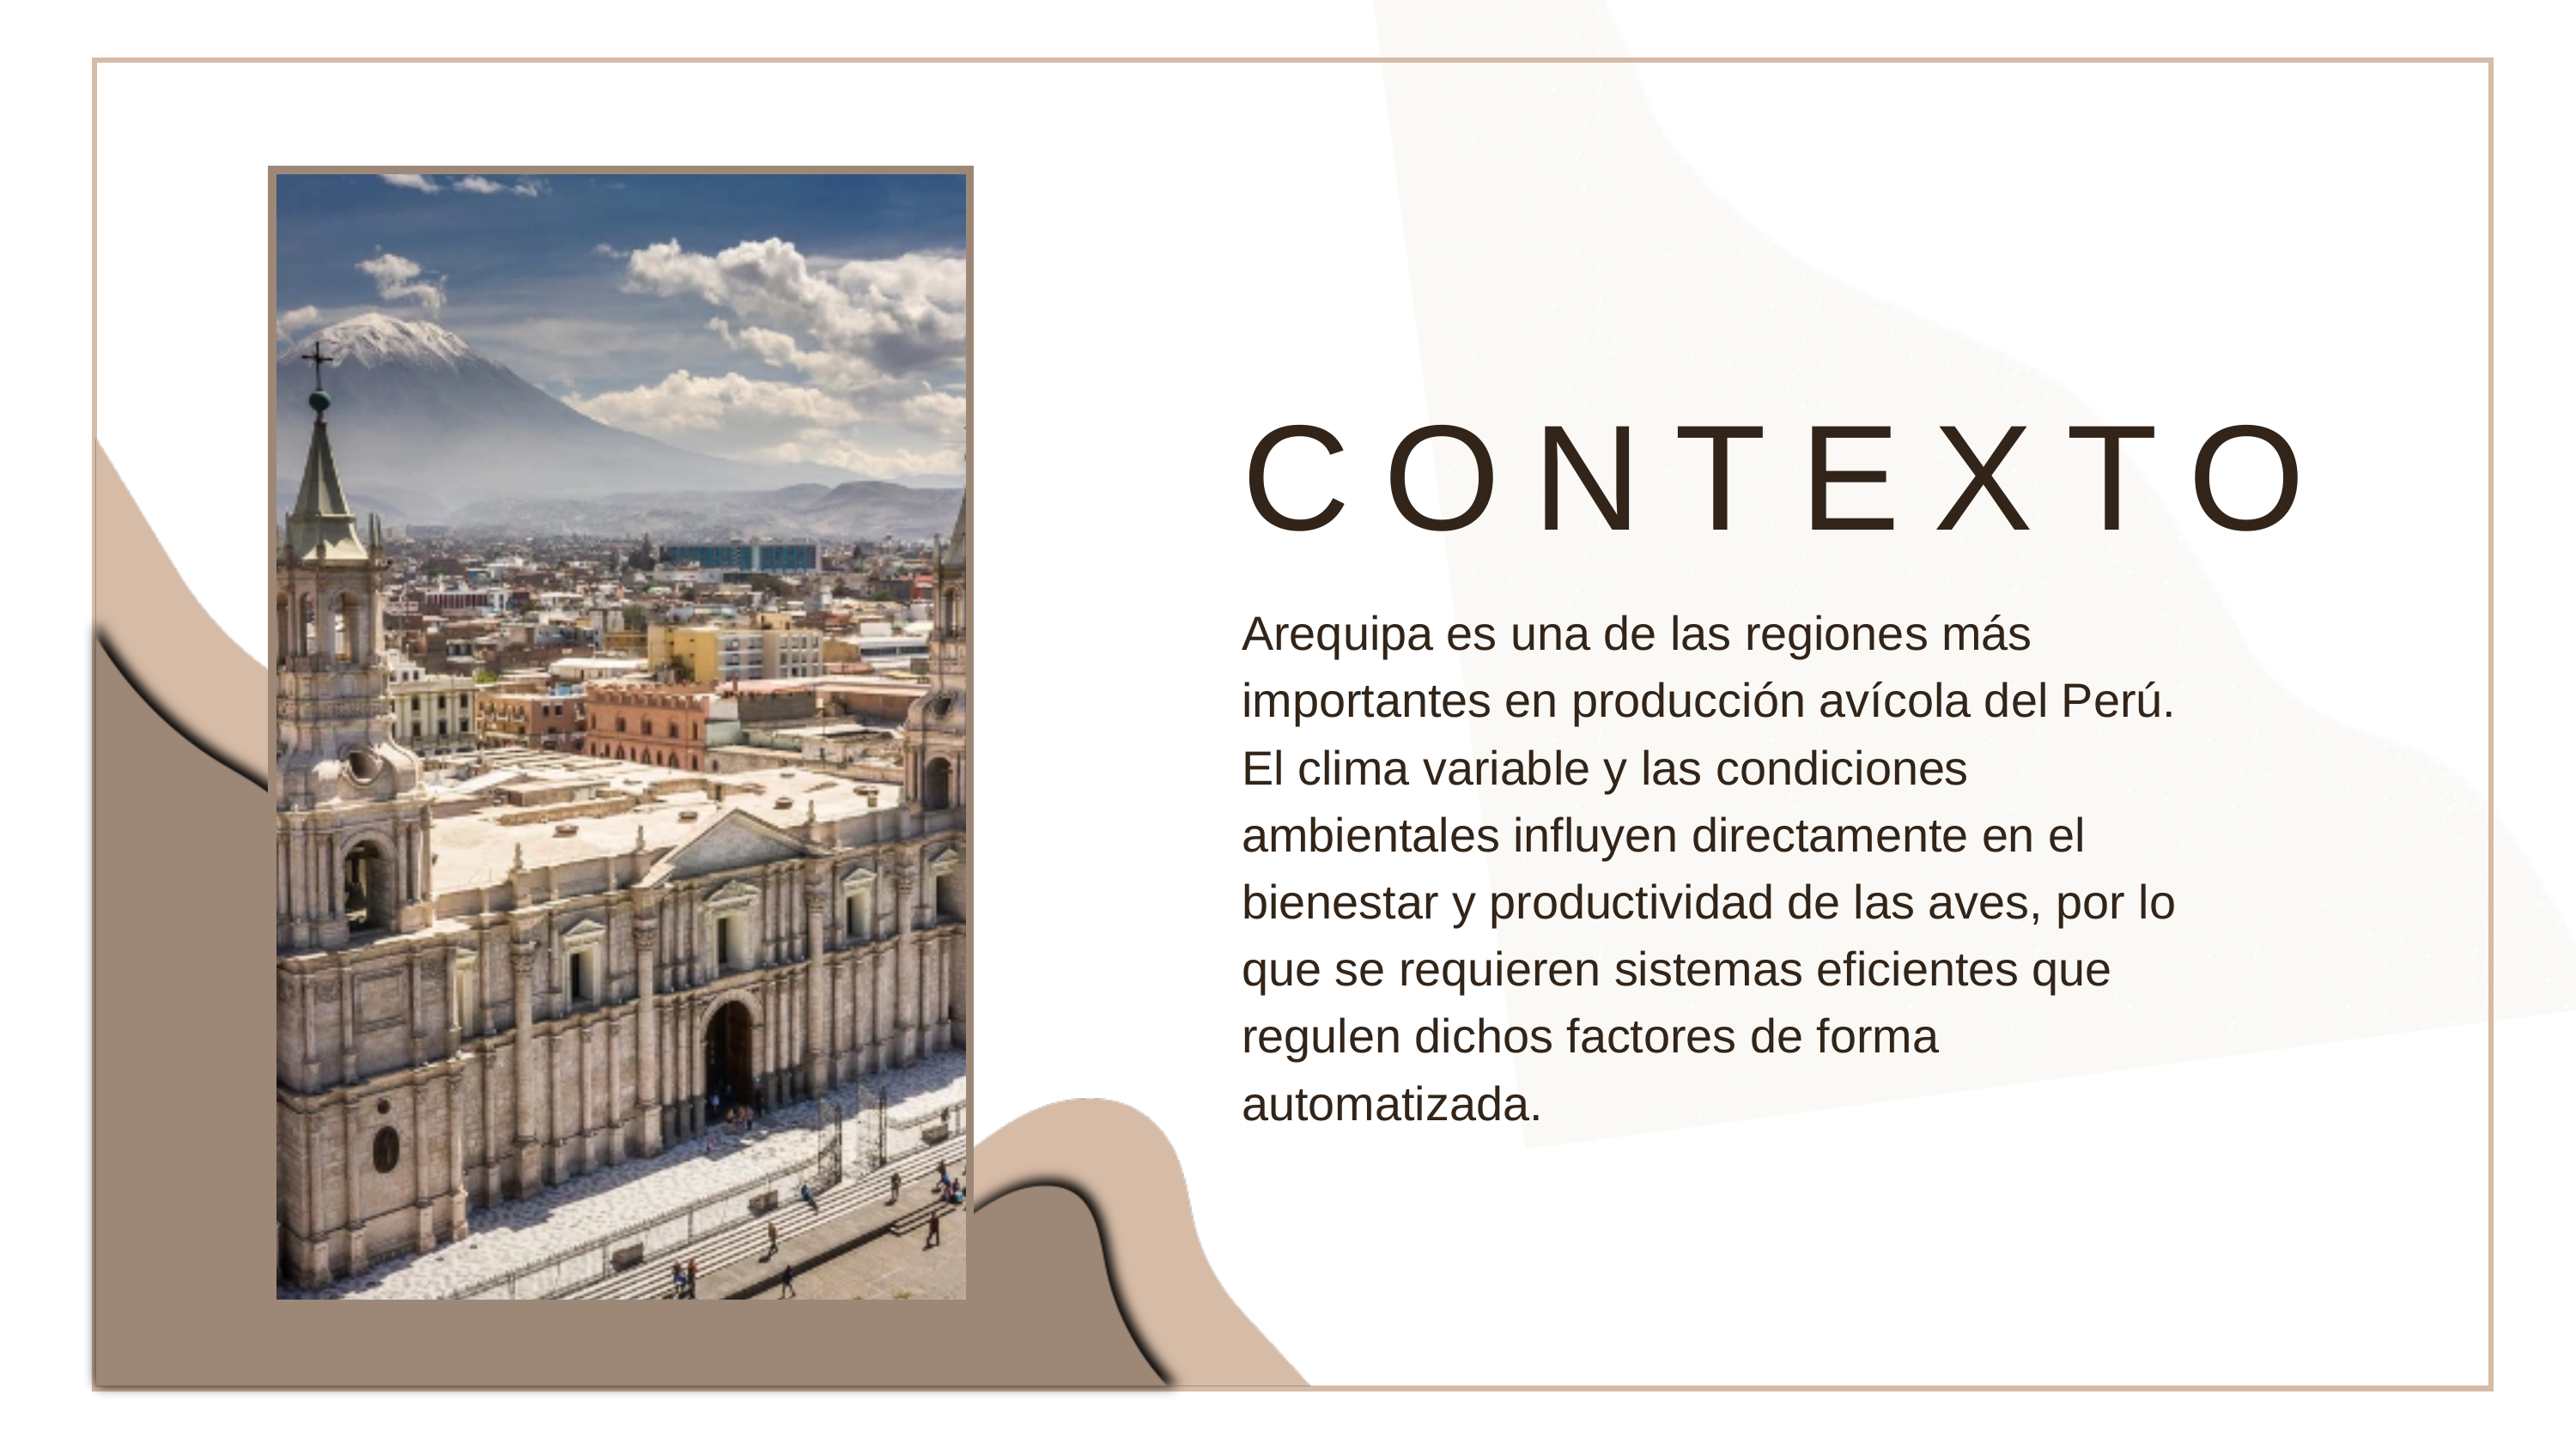

CONTEXTO

Arequipa es una de las regiones más importantes en producción avícola del Perú. El clima variable y las condiciones ambientales influyen directamente en el bienestar y productividad de las aves, por lo que se requieren sistemas eficientes que regulen dichos factores de forma automatizada.